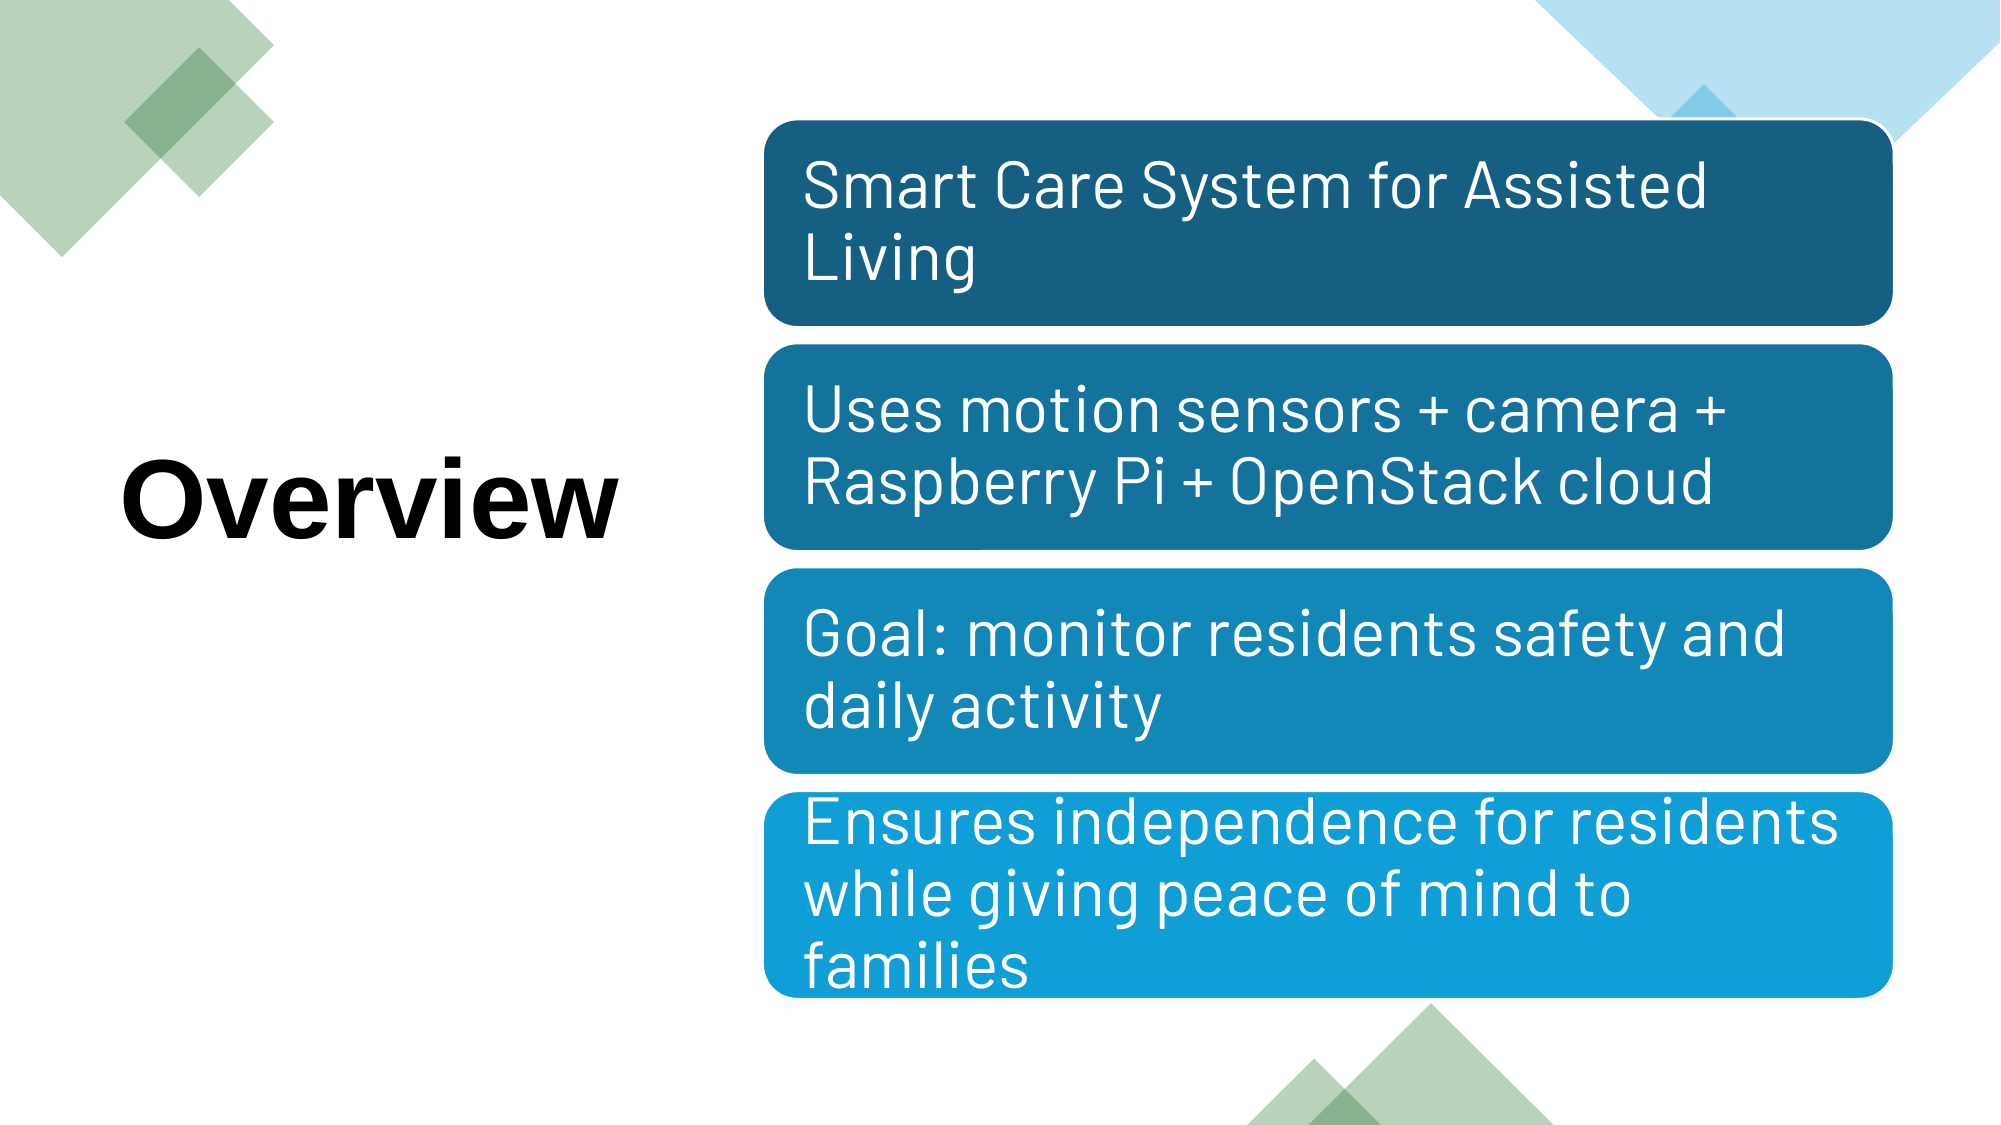

Smart Care System for Assisted Living
Uses motion sensors + camera + Raspberry Pi + OpenStack cloud
Goal: monitor residents safety and daily activity
Ensures independence for residents while giving peace of mind to families
# Overview